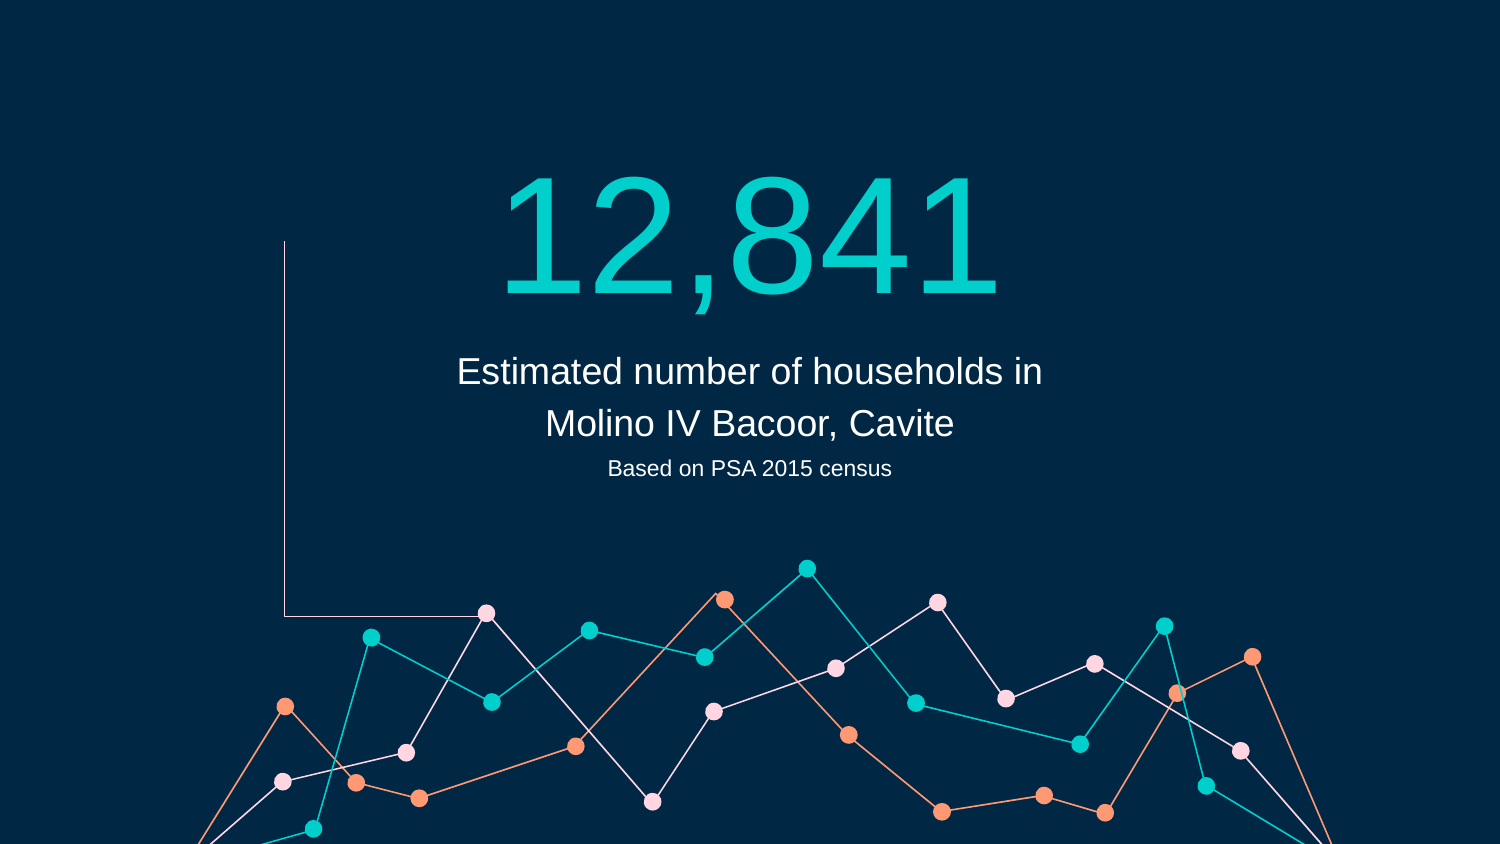

# 12,841
Estimated number of households in Molino IV Bacoor, Cavite
Based on PSA 2015 census